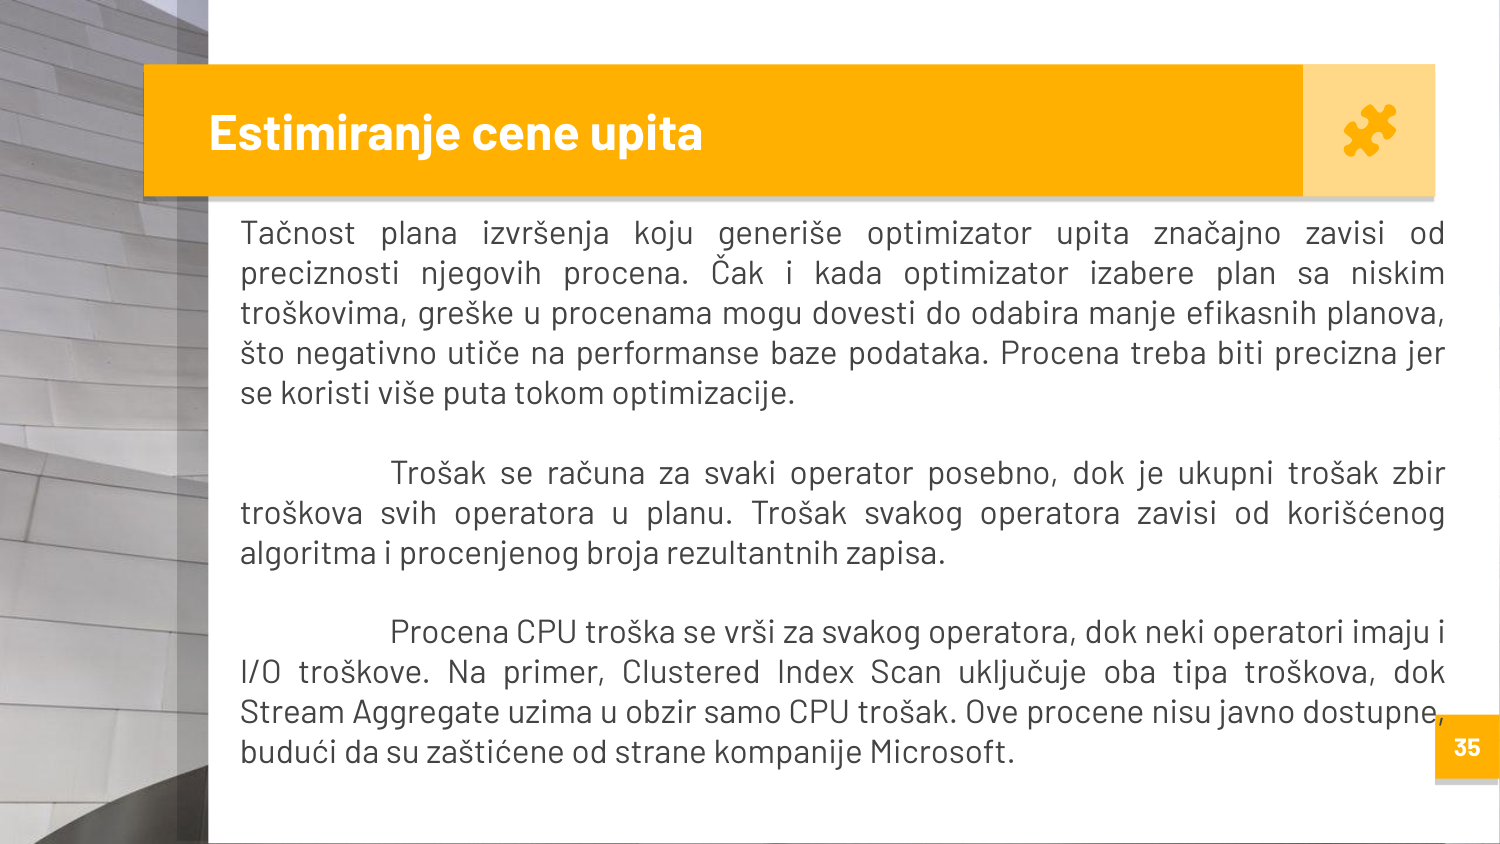

Estimiranje cene upita

Tačnost plana izvršenja koju generiše optimizator upita značajno zavisi od preciznosti njegovih procena. Čak i kada optimizator izabere plan sa niskim troškovima, greške u procenama mogu dovesti do odabira manje efikasnih planova, što negativno utiče na performanse baze podataka. Procena treba biti precizna jer se koristi više puta tokom optimizacije.

	Trošak se računa za svaki operator posebno, dok je ukupni trošak zbir troškova svih operatora u planu. Trošak svakog operatora zavisi od korišćenog algoritma i procenjenog broja rezultantnih zapisa.

	Procena CPU troška se vrši za svakog operatora, dok neki operatori imaju i I/O troškove. Na primer, Clustered Index Scan uključuje oba tipa troškova, dok Stream Aggregate uzima u obzir samo CPU trošak. Ove procene nisu javno dostupne, budući da su zaštićene od strane kompanije Microsoft.
35